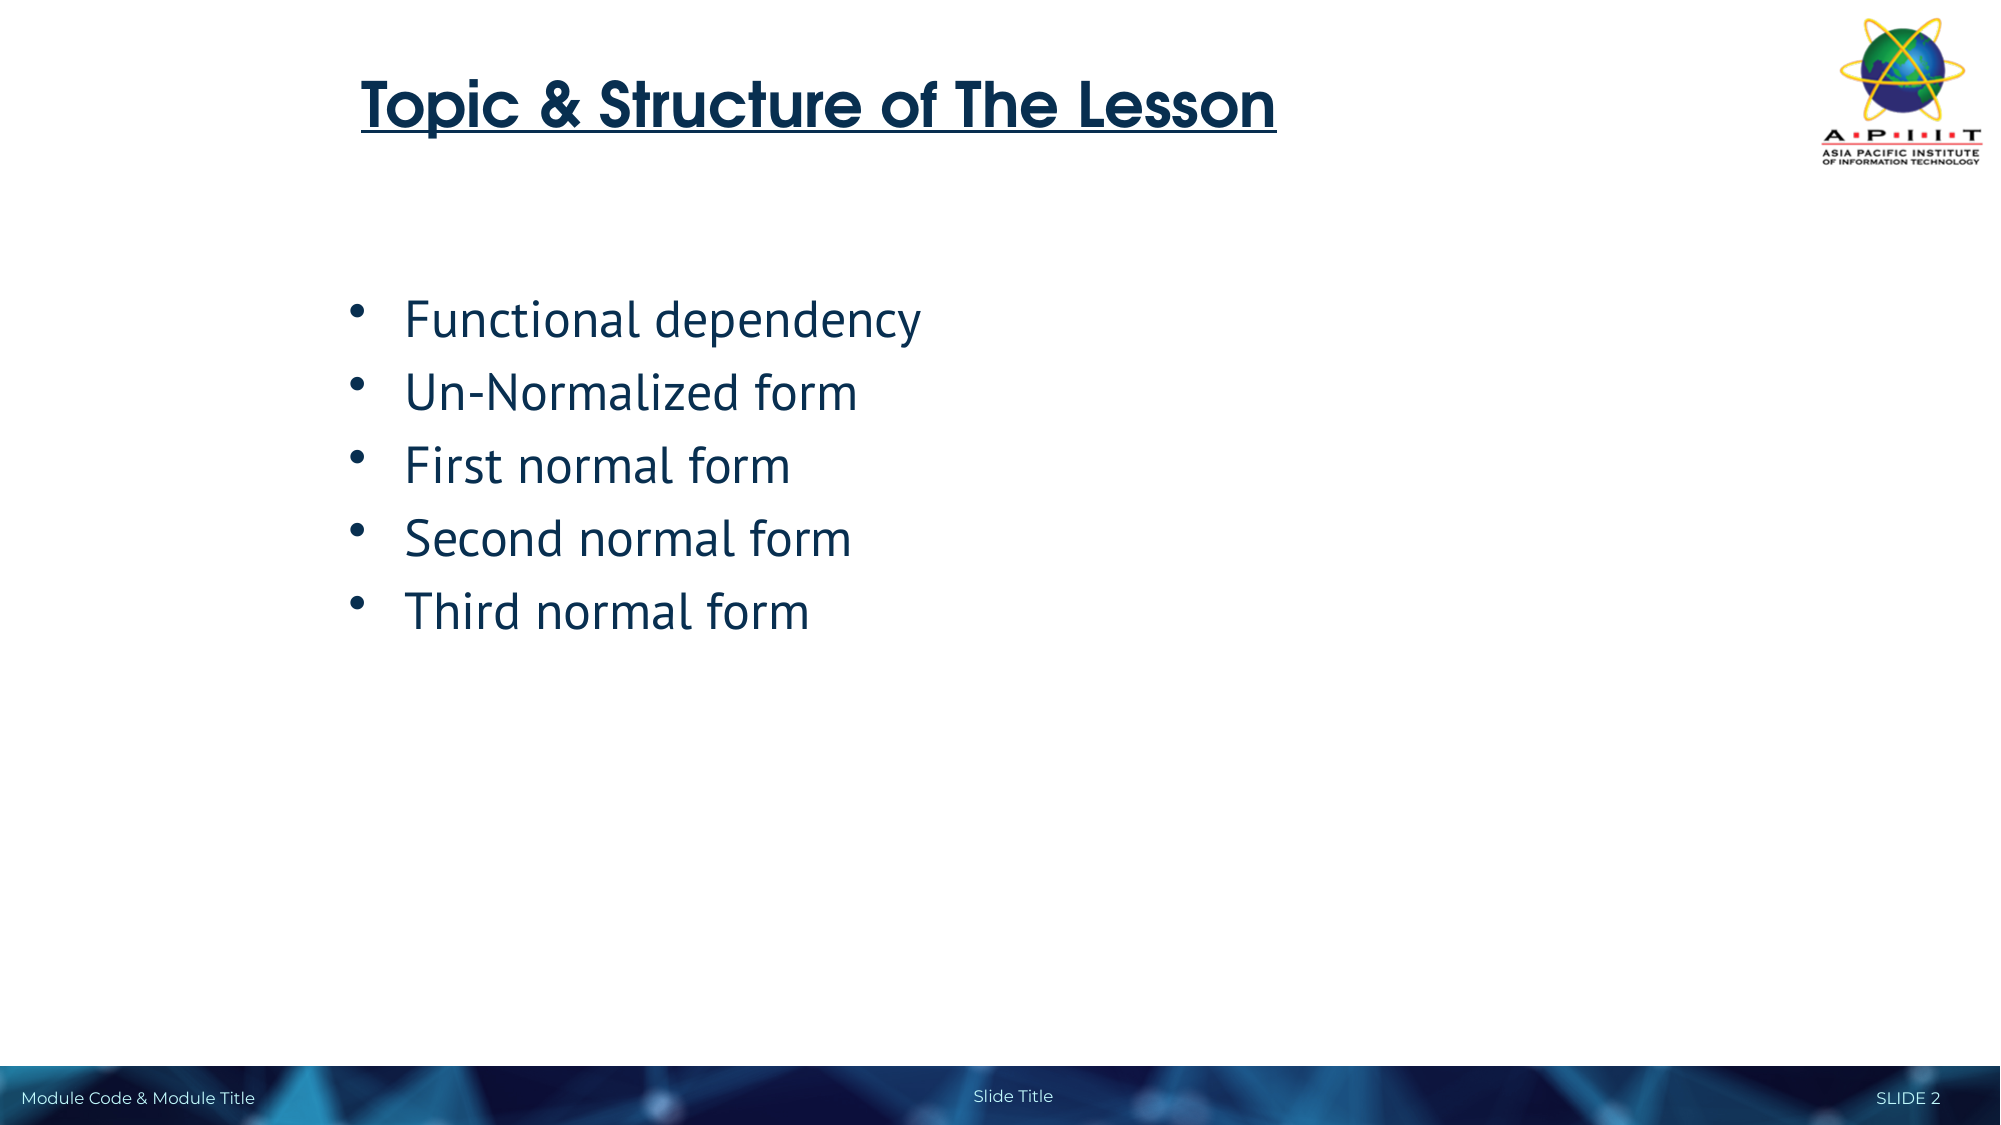

# Topic & Structure of The Lesson
Functional dependency
Un-Normalized form
First normal form
Second normal form
Third normal form